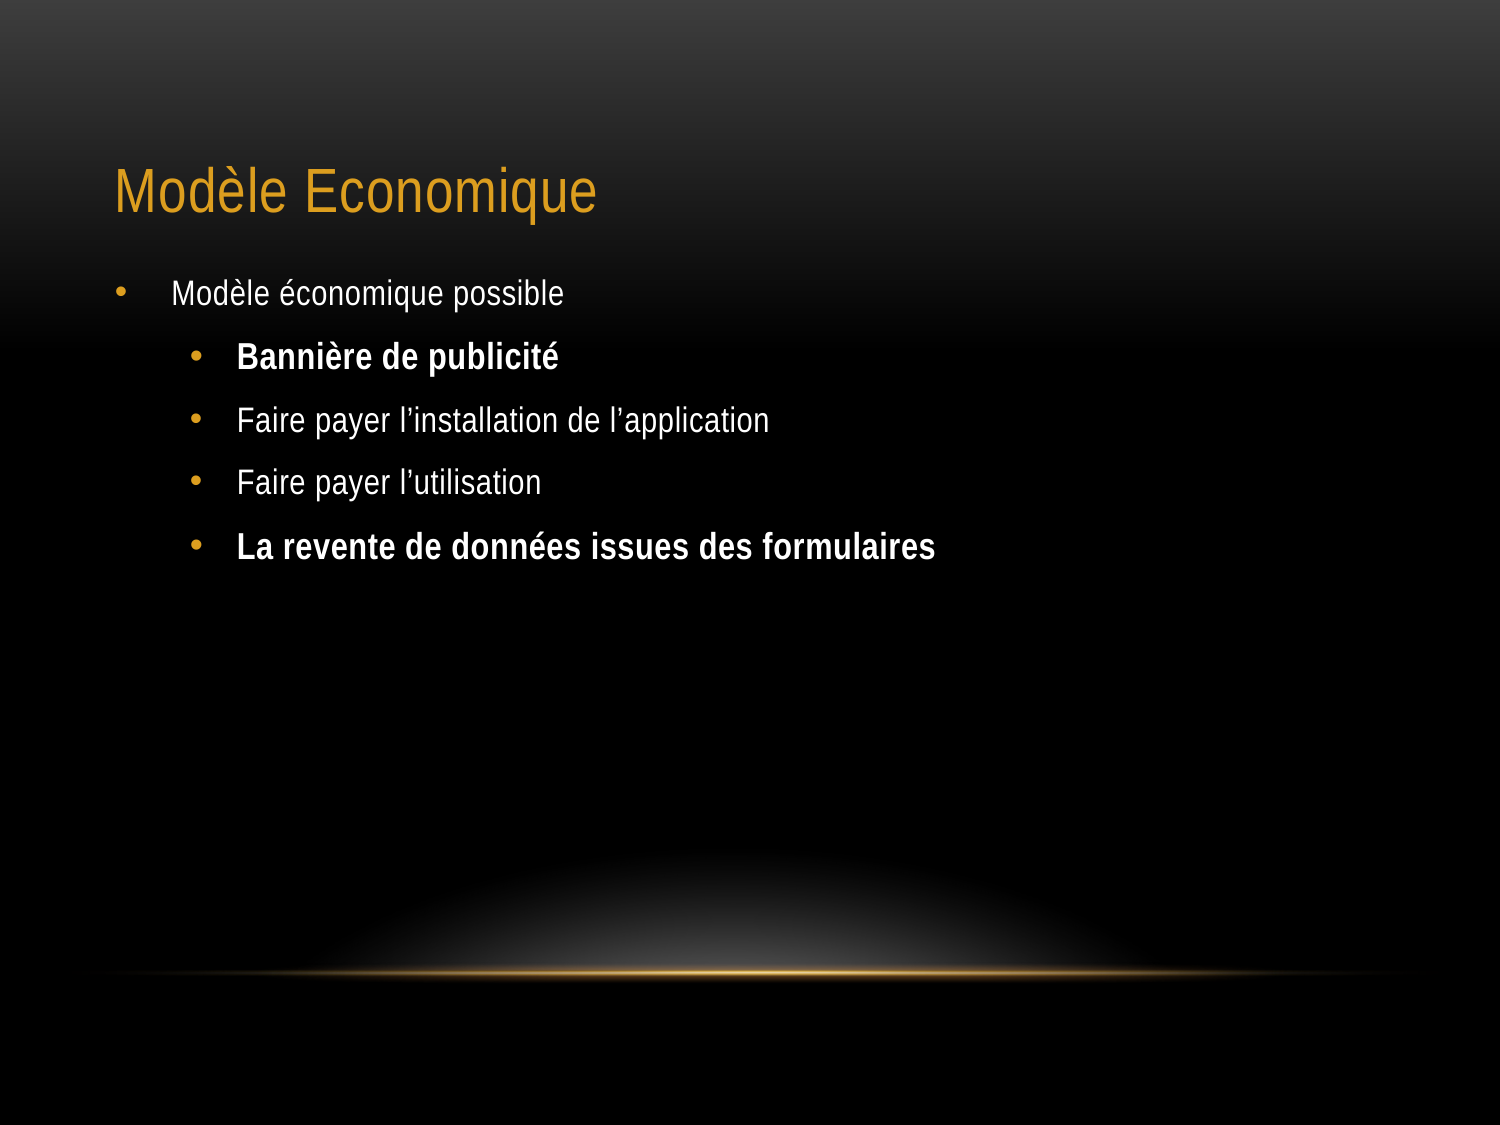

# Modèle Economique
Modèle économique possible
Bannière de publicité
Faire payer l’installation de l’application
Faire payer l’utilisation
La revente de données issues des formulaires